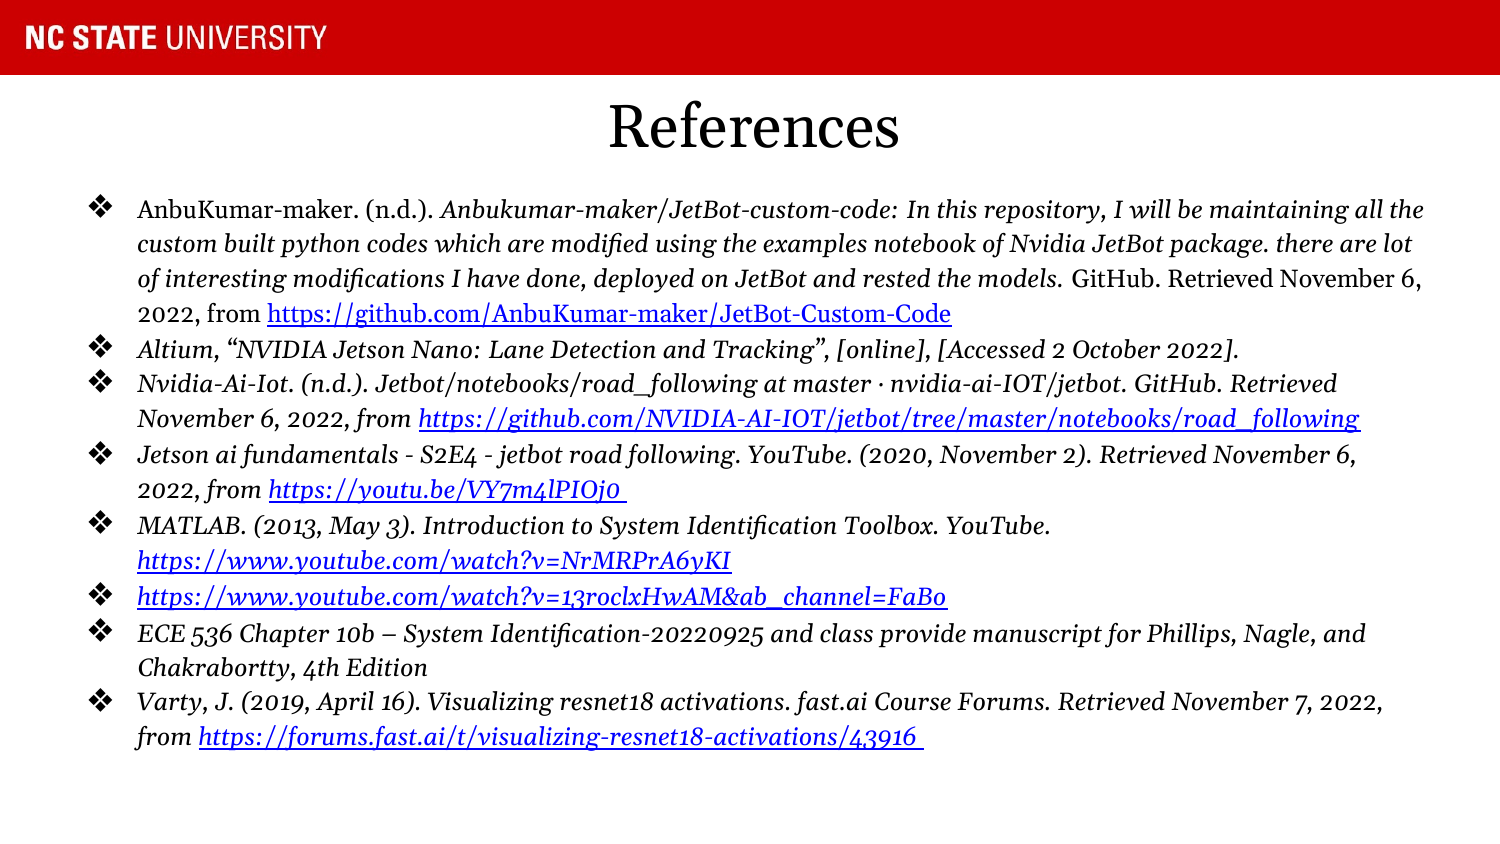

# References
AnbuKumar-maker. (n.d.). Anbukumar-maker/JetBot-custom-code: In this repository, I will be maintaining all the custom built python codes which are modified using the examples notebook of Nvidia JetBot package. there are lot of interesting modifications I have done, deployed on JetBot and rested the models. GitHub. Retrieved November 6, 2022, from https://github.com/AnbuKumar-maker/JetBot-Custom-Code
Altium, “NVIDIA Jetson Nano: Lane Detection and Tracking”, [online], [Accessed 2 October 2022].
Nvidia-Ai-Iot. (n.d.). Jetbot/notebooks/road_following at master · nvidia-ai-IOT/jetbot. GitHub. Retrieved November 6, 2022, from https://github.com/NVIDIA-AI-IOT/jetbot/tree/master/notebooks/road_following
Jetson ai fundamentals - S2E4 - jetbot road following. YouTube. (2020, November 2). Retrieved November 6, 2022, from https://youtu.be/VY7m4lPIOj0
MATLAB. (2013, May 3). Introduction to System Identification Toolbox. YouTube. https://www.youtube.com/watch?v=NrMRPrA6yKI
https://www.youtube.com/watch?v=13roclxHwAM&ab_channel=FaBo
ECE 536 Chapter 10b – System Identification-20220925 and class provide manuscript for Phillips, Nagle, and Chakrabortty, 4th Edition
Varty, J. (2019, April 16). Visualizing resnet18 activations. fast.ai Course Forums. Retrieved November 7, 2022, from https://forums.fast.ai/t/visualizing-resnet18-activations/43916